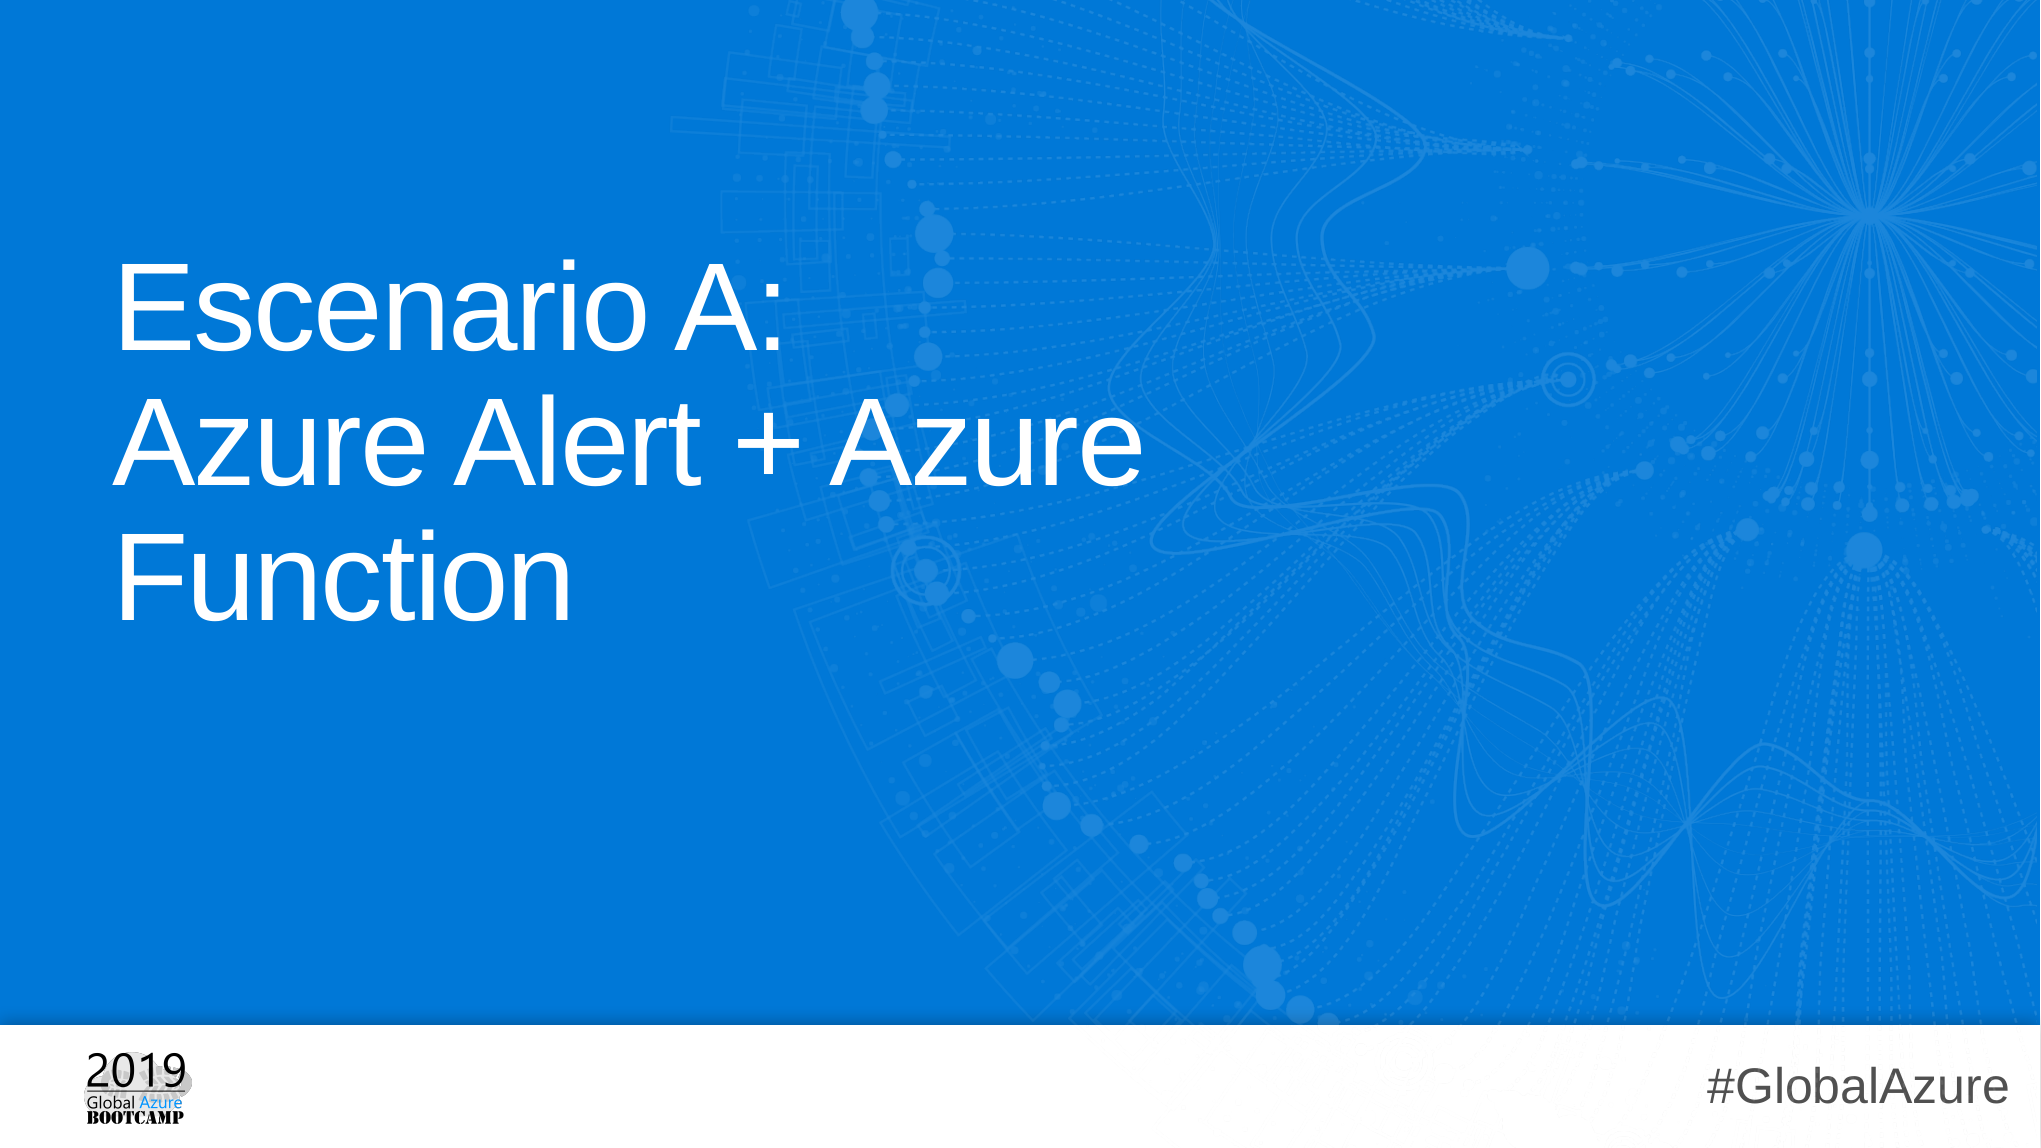

# Escenario A: Azure Alert + Azure Function